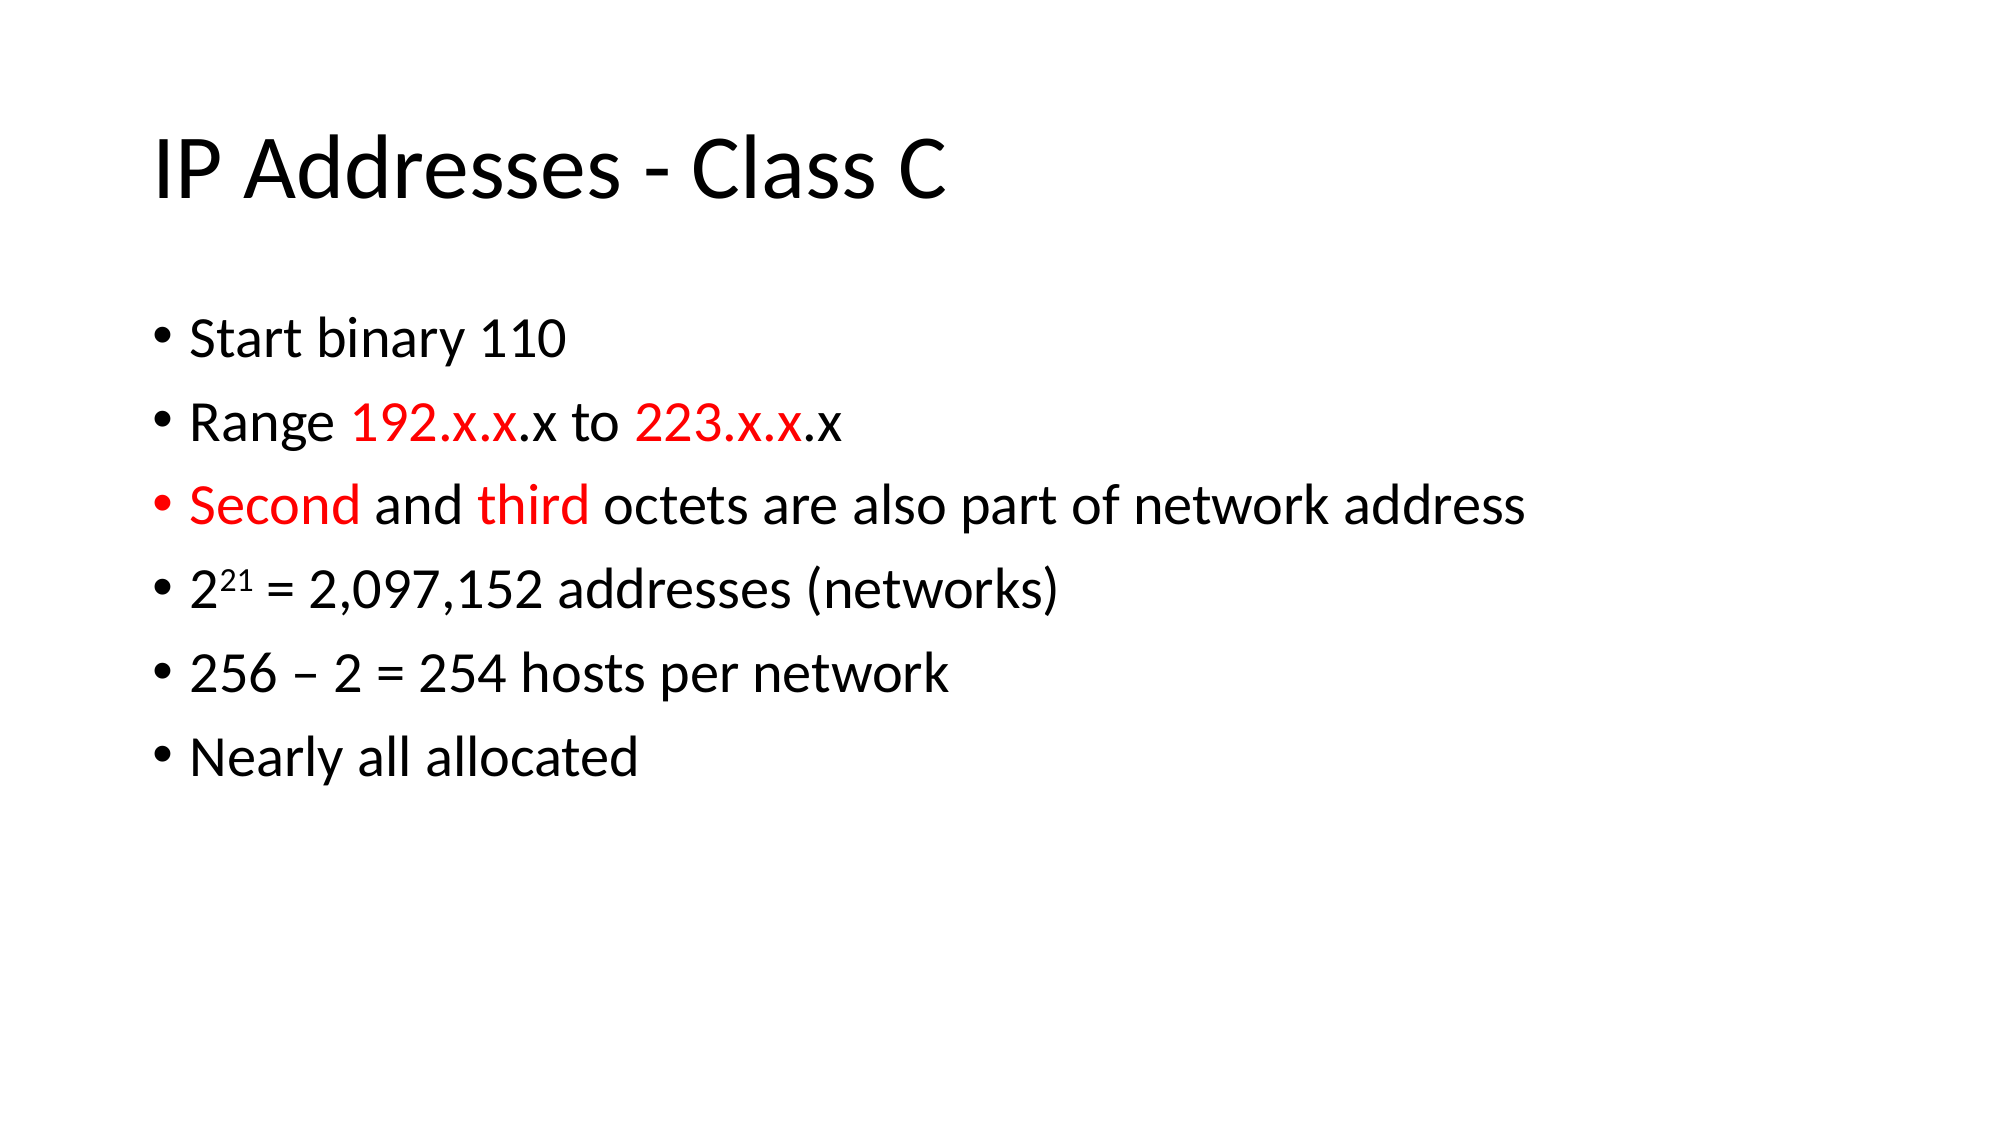

# IP Addresses - Class C
Start binary 110
Range 192.x.x.x to 223.x.x.x
Second and third octets are also part of network address
221 = 2,097,152 addresses (networks)
256 – 2 = 254 hosts per network
Nearly all allocated